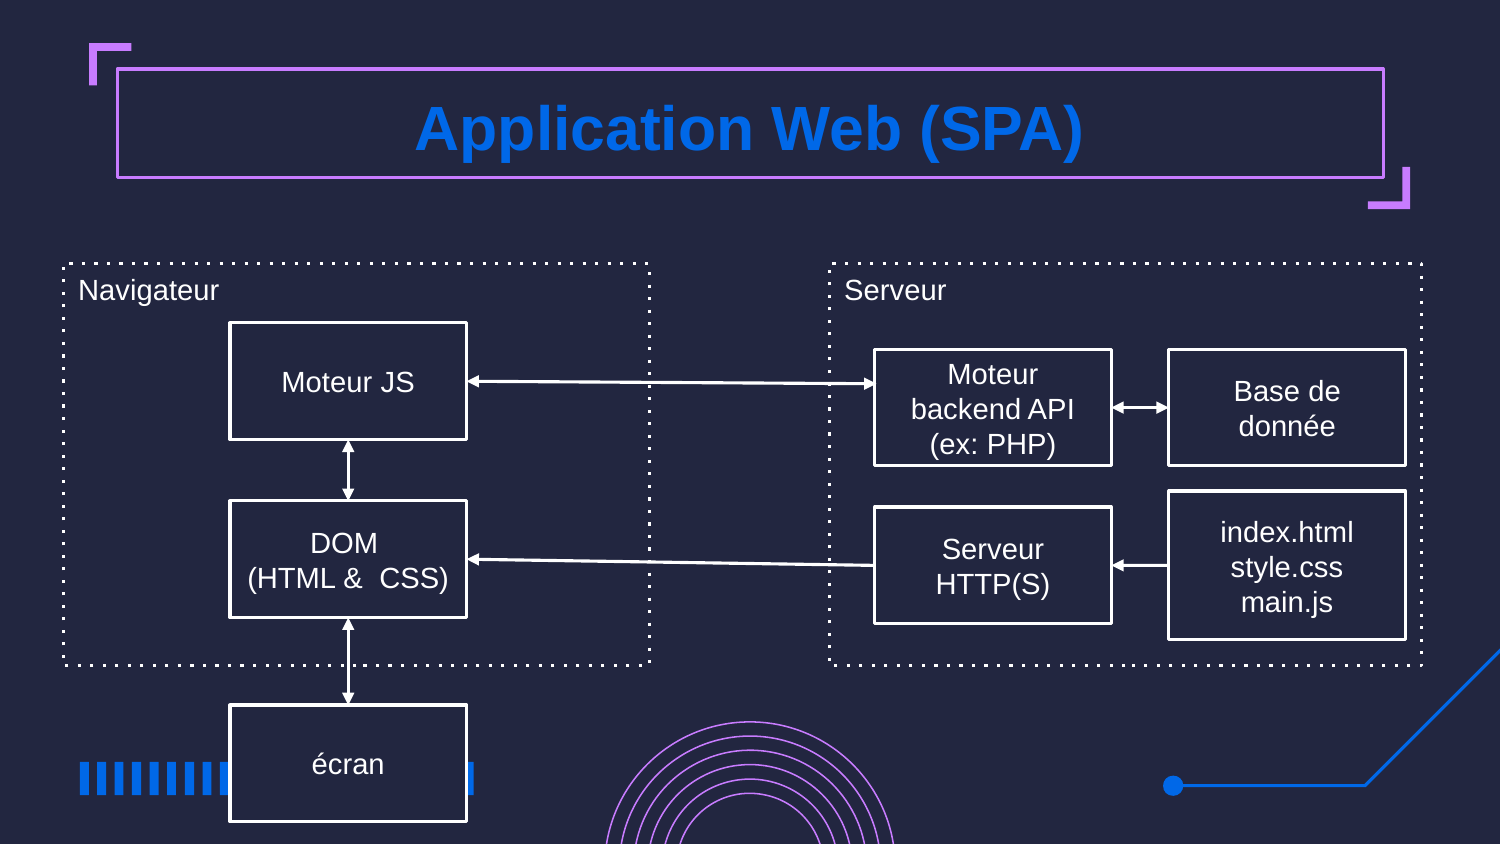

# Application Web (SPA)
Navigateur
Serveur
Moteur JS
Moteur backend API (ex: PHP)
Base de donnée
index.html
style.css
main.js
DOM
(HTML &  CSS)
Serveur
HTTP(S)
écran